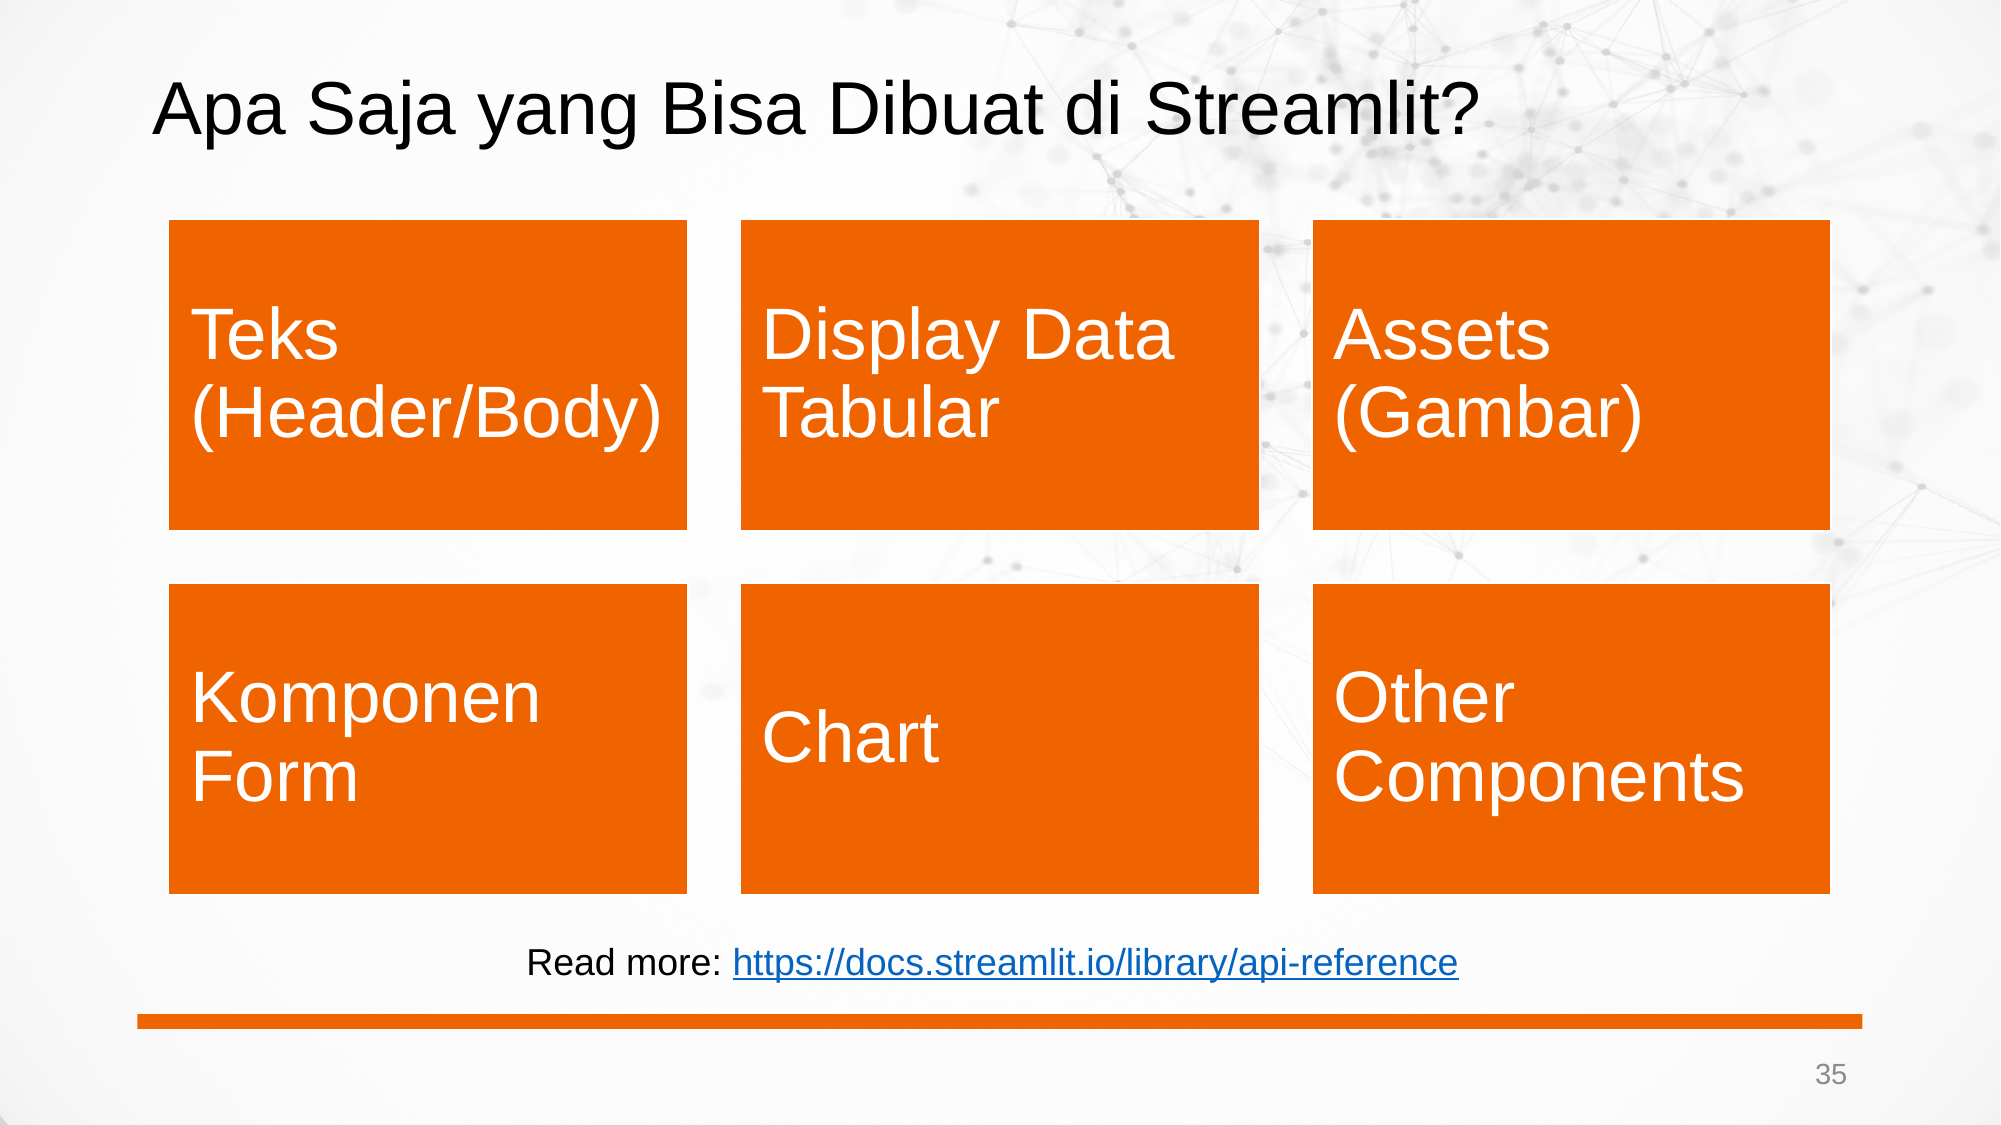

# Apa Saja yang Bisa Dibuat di Streamlit?
Teks (Header/Body)
Display Data Tabular
Assets (Gambar)
Komponen Form
Chart
Other Components
Read more: https://docs.streamlit.io/library/api-reference
35